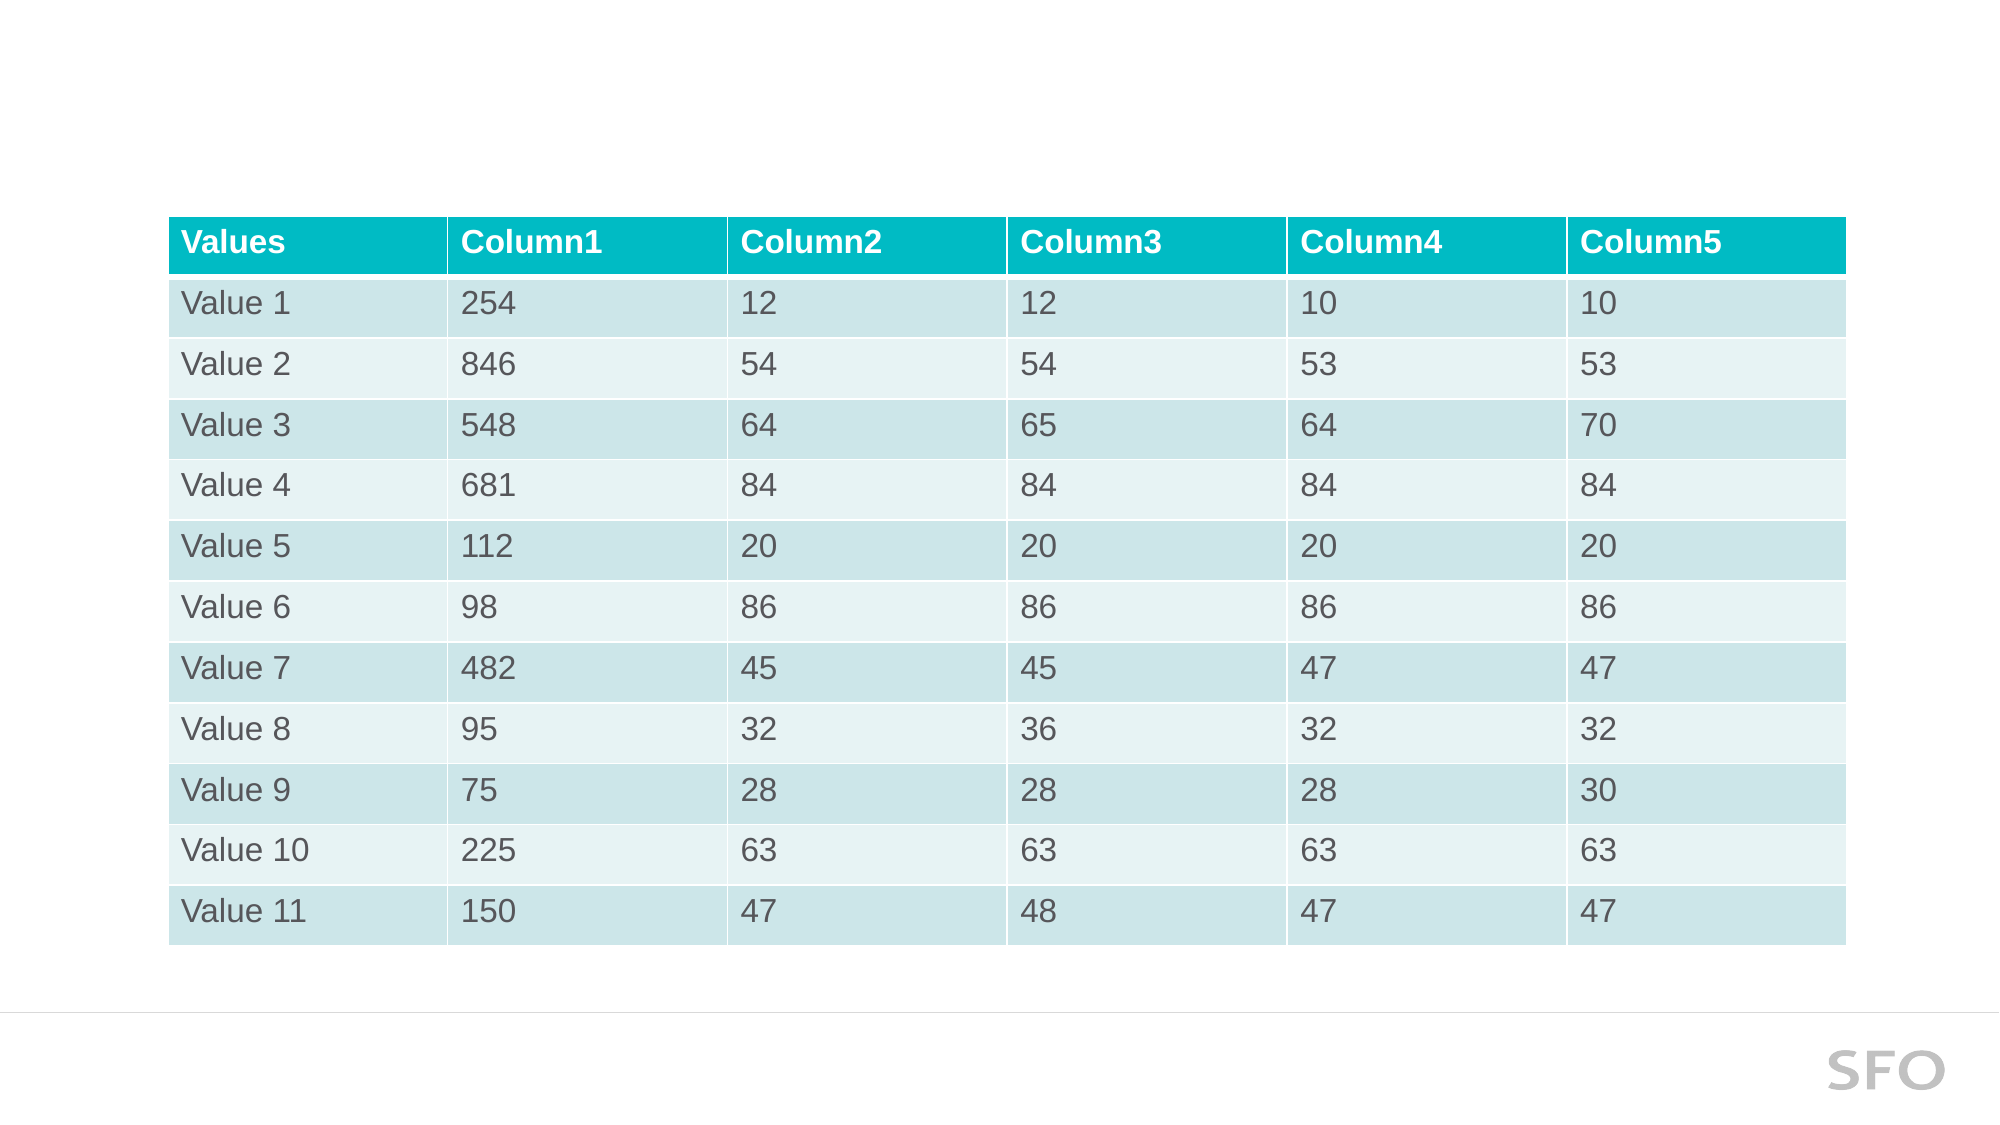

| Values | Column1 | Column2 | Column3 | Column4 | Column5 |
| --- | --- | --- | --- | --- | --- |
| Value 1 | 254 | 12 | 12 | 10 | 10 |
| Value 2 | 846 | 54 | 54 | 53 | 53 |
| Value 3 | 548 | 64 | 65 | 64 | 70 |
| Value 4 | 681 | 84 | 84 | 84 | 84 |
| Value 5 | 112 | 20 | 20 | 20 | 20 |
| Value 6 | 98 | 86 | 86 | 86 | 86 |
| Value 7 | 482 | 45 | 45 | 47 | 47 |
| Value 8 | 95 | 32 | 36 | 32 | 32 |
| Value 9 | 75 | 28 | 28 | 28 | 30 |
| Value 10 | 225 | 63 | 63 | 63 | 63 |
| Value 11 | 150 | 47 | 48 | 47 | 47 |